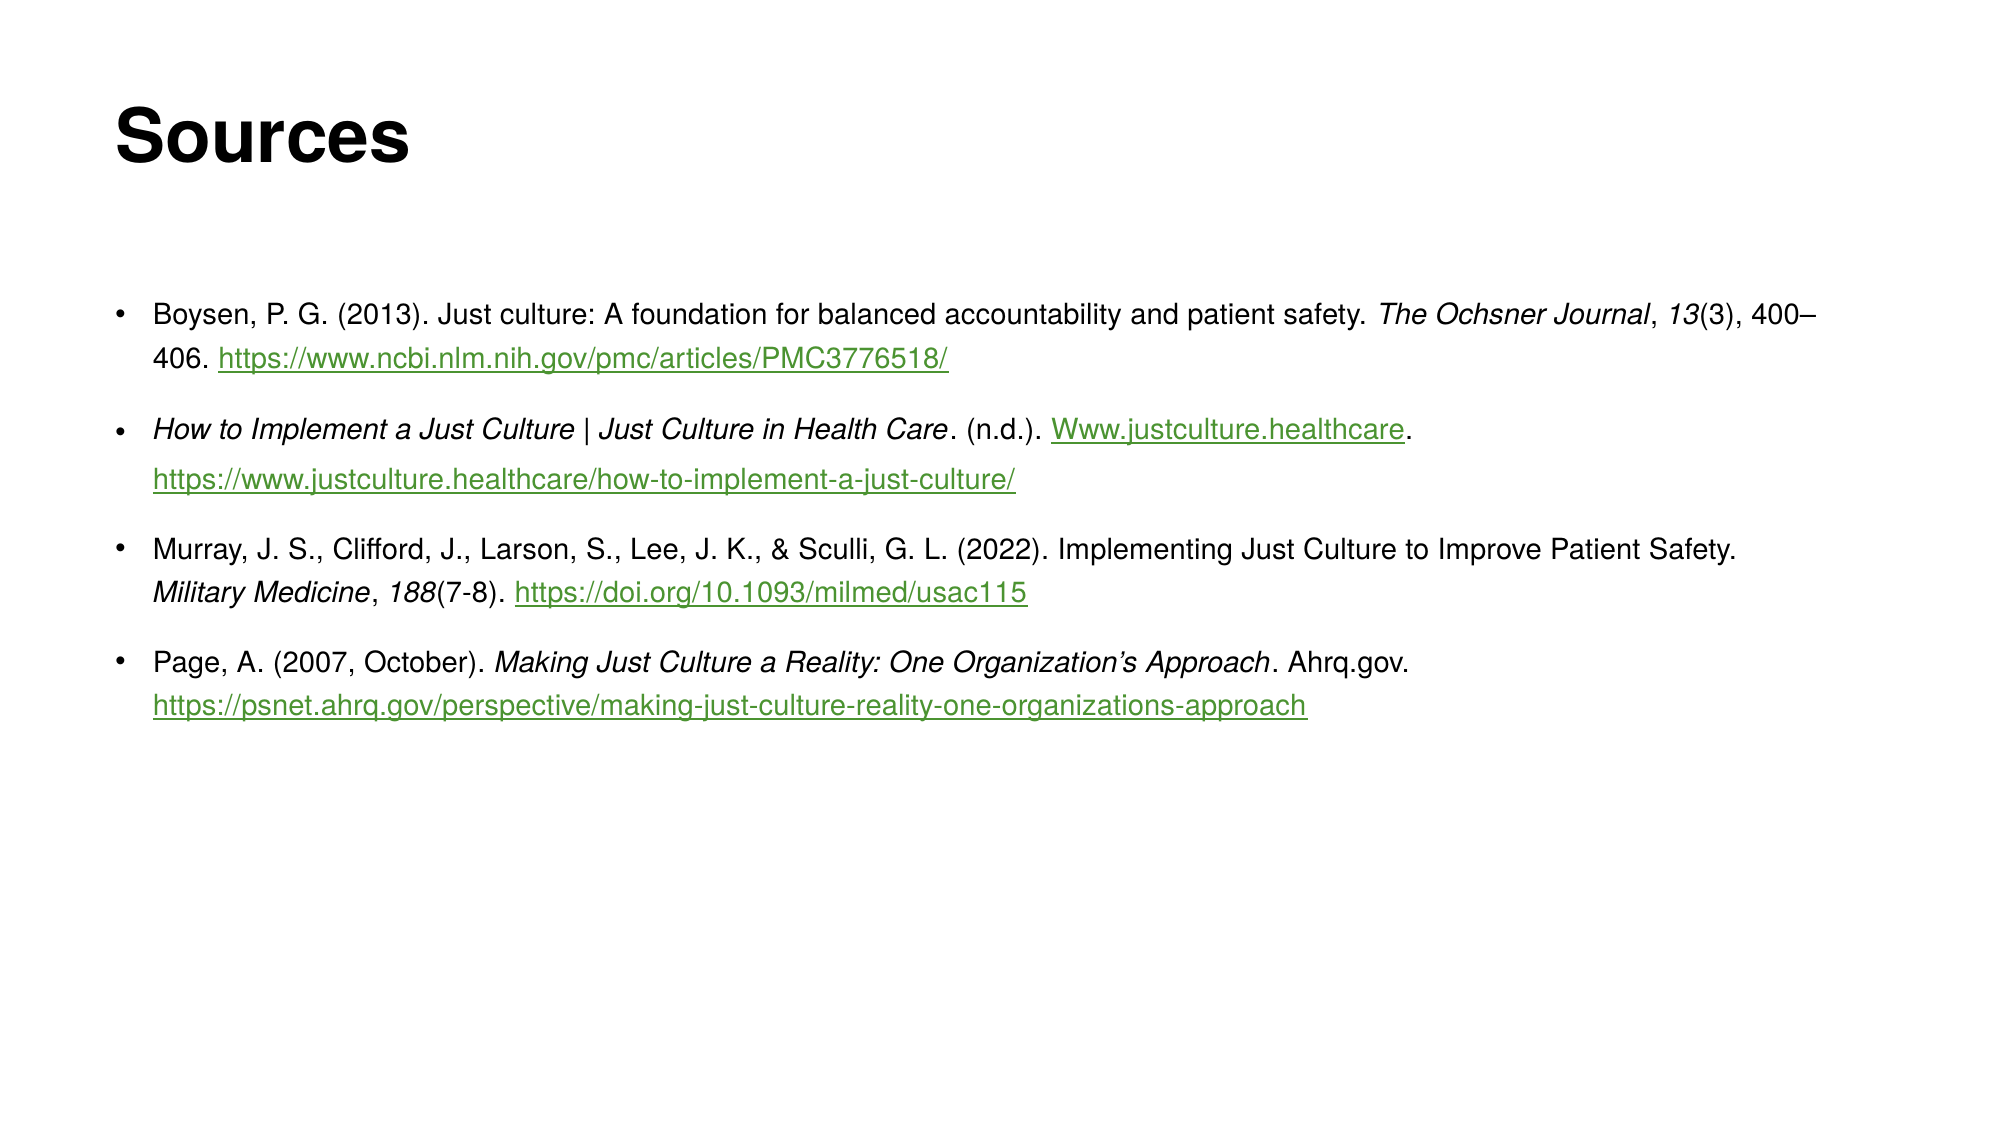

# Sources
Boysen, P. G. (2013). Just culture: A foundation for balanced accountability and patient safety. The Ochsner Journal, 13(3), 400–406. https://www.ncbi.nlm.nih.gov/pmc/articles/PMC3776518/
How to Implement a Just Culture | Just Culture in Health Care. (n.d.). Www.justculture.healthcare. https://www.justculture.healthcare/how-to-implement-a-just-culture/
Murray, J. S., Clifford, J., Larson, S., Lee, J. K., & Sculli, G. L. (2022). Implementing Just Culture to Improve Patient Safety. Military Medicine, 188(7-8). https://doi.org/10.1093/milmed/usac115
Page, A. (2007, October). Making Just Culture a Reality: One Organization’s Approach. Ahrq.gov. https://psnet.ahrq.gov/perspective/making-just-culture-reality-one-organizations-approach